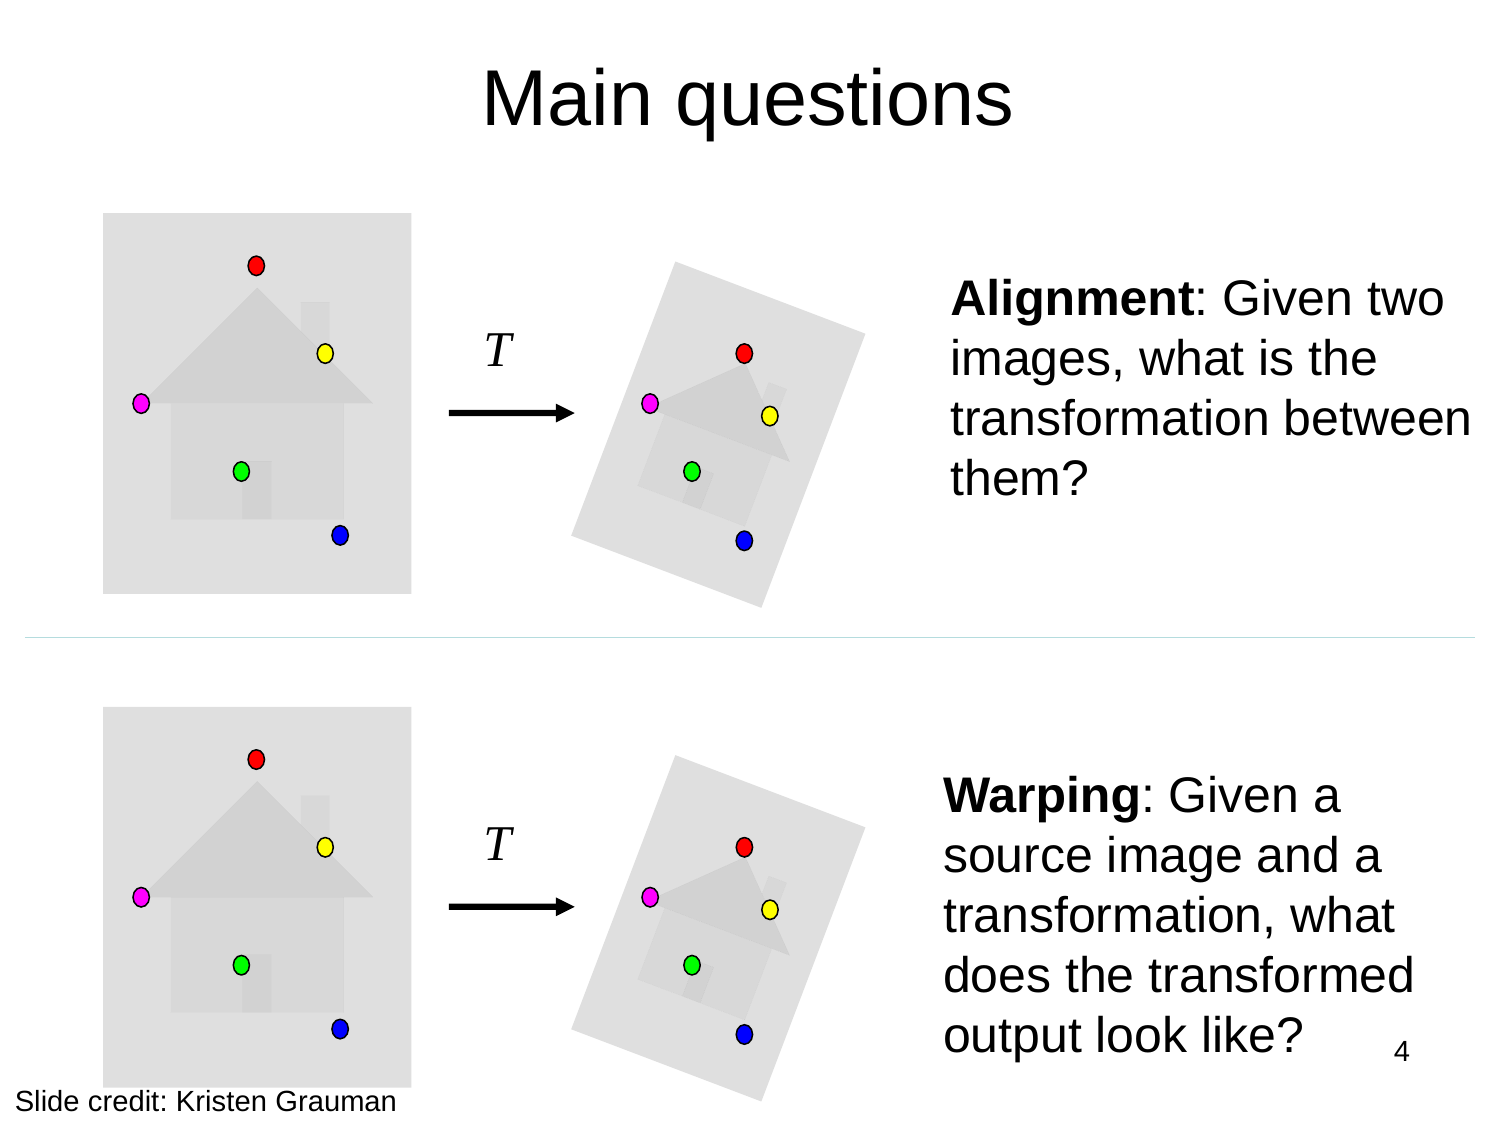

# Main questions

Alignment: Given two images, what is the transformation between them?

T

Warping: Given a source image and a transformation, what does the transformed output look like?

T

4
Slide credit: Kristen Grauman